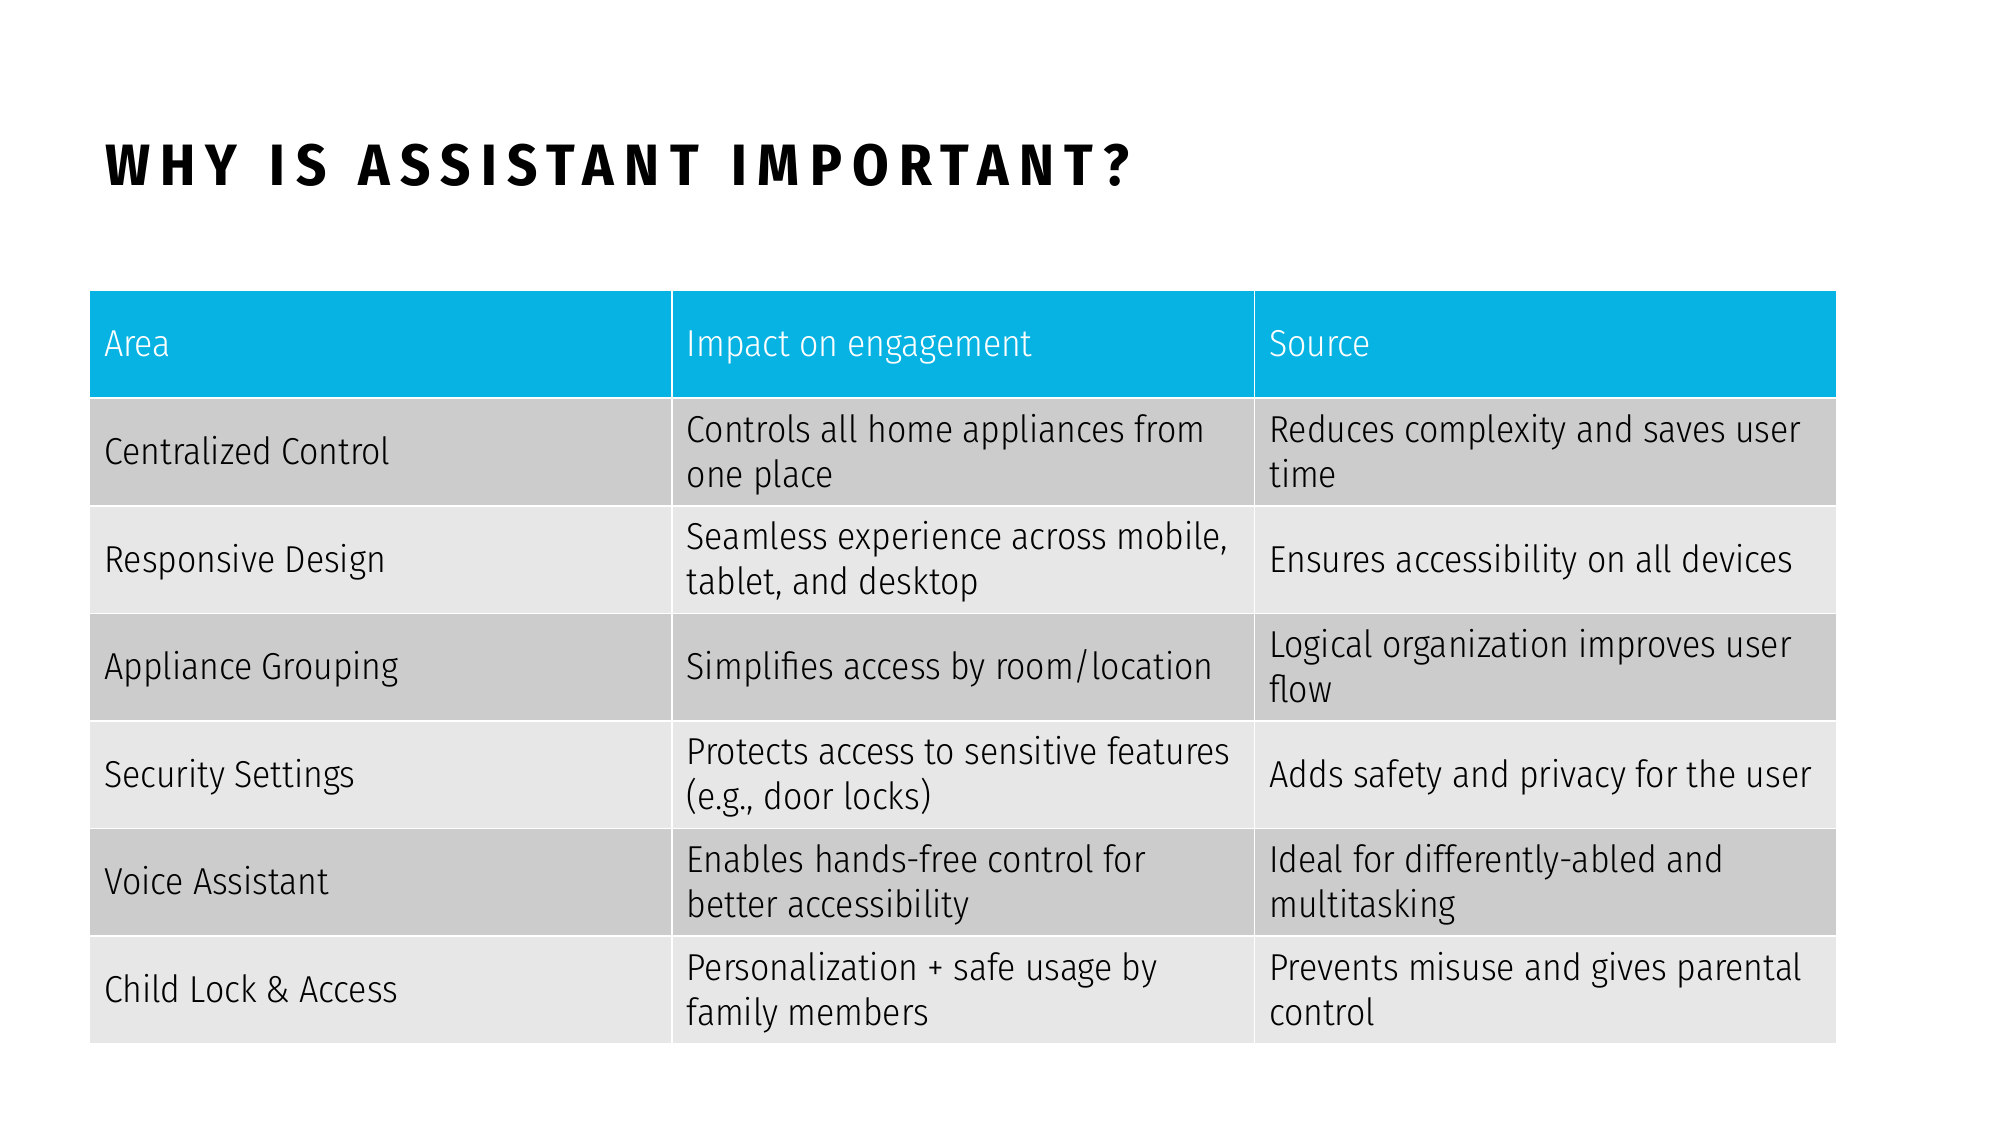

# Why is Assistant Important?
| Area | Impact on engagement | Source |
| --- | --- | --- |
| Centralized Control | Controls all home appliances from one place | Reduces complexity and saves user time |
| Responsive Design | Seamless experience across mobile, tablet, and desktop | Ensures accessibility on all devices |
| Appliance Grouping | Simplifies access by room/location | Logical organization improves user flow |
| Security Settings | Protects access to sensitive features (e.g., door locks) | Adds safety and privacy for the user |
| Voice Assistant | Enables hands-free control for better accessibility | Ideal for differently-abled and multitasking |
| Child Lock & Access | Personalization + safe usage by family members | Prevents misuse and gives parental control |